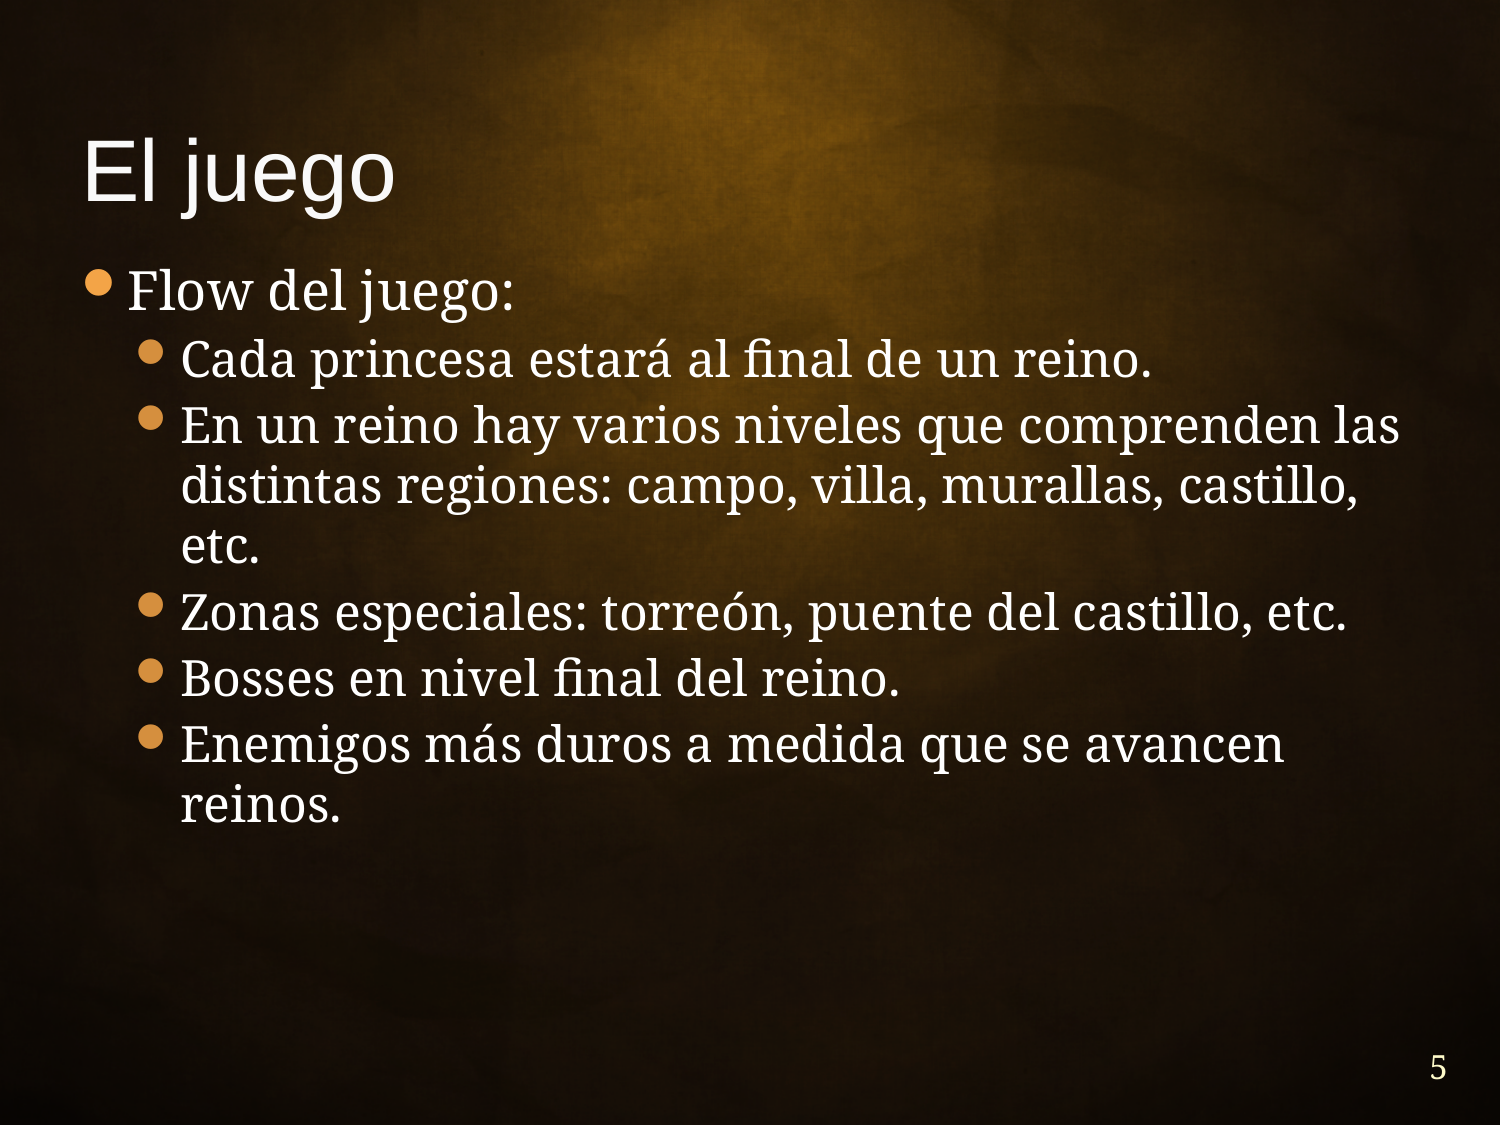

# El juego
Flow del juego:
Cada princesa estará al final de un reino.
En un reino hay varios niveles que comprenden las distintas regiones: campo, villa, murallas, castillo, etc.
Zonas especiales: torreón, puente del castillo, etc.
Bosses en nivel final del reino.
Enemigos más duros a medida que se avancen reinos.
5